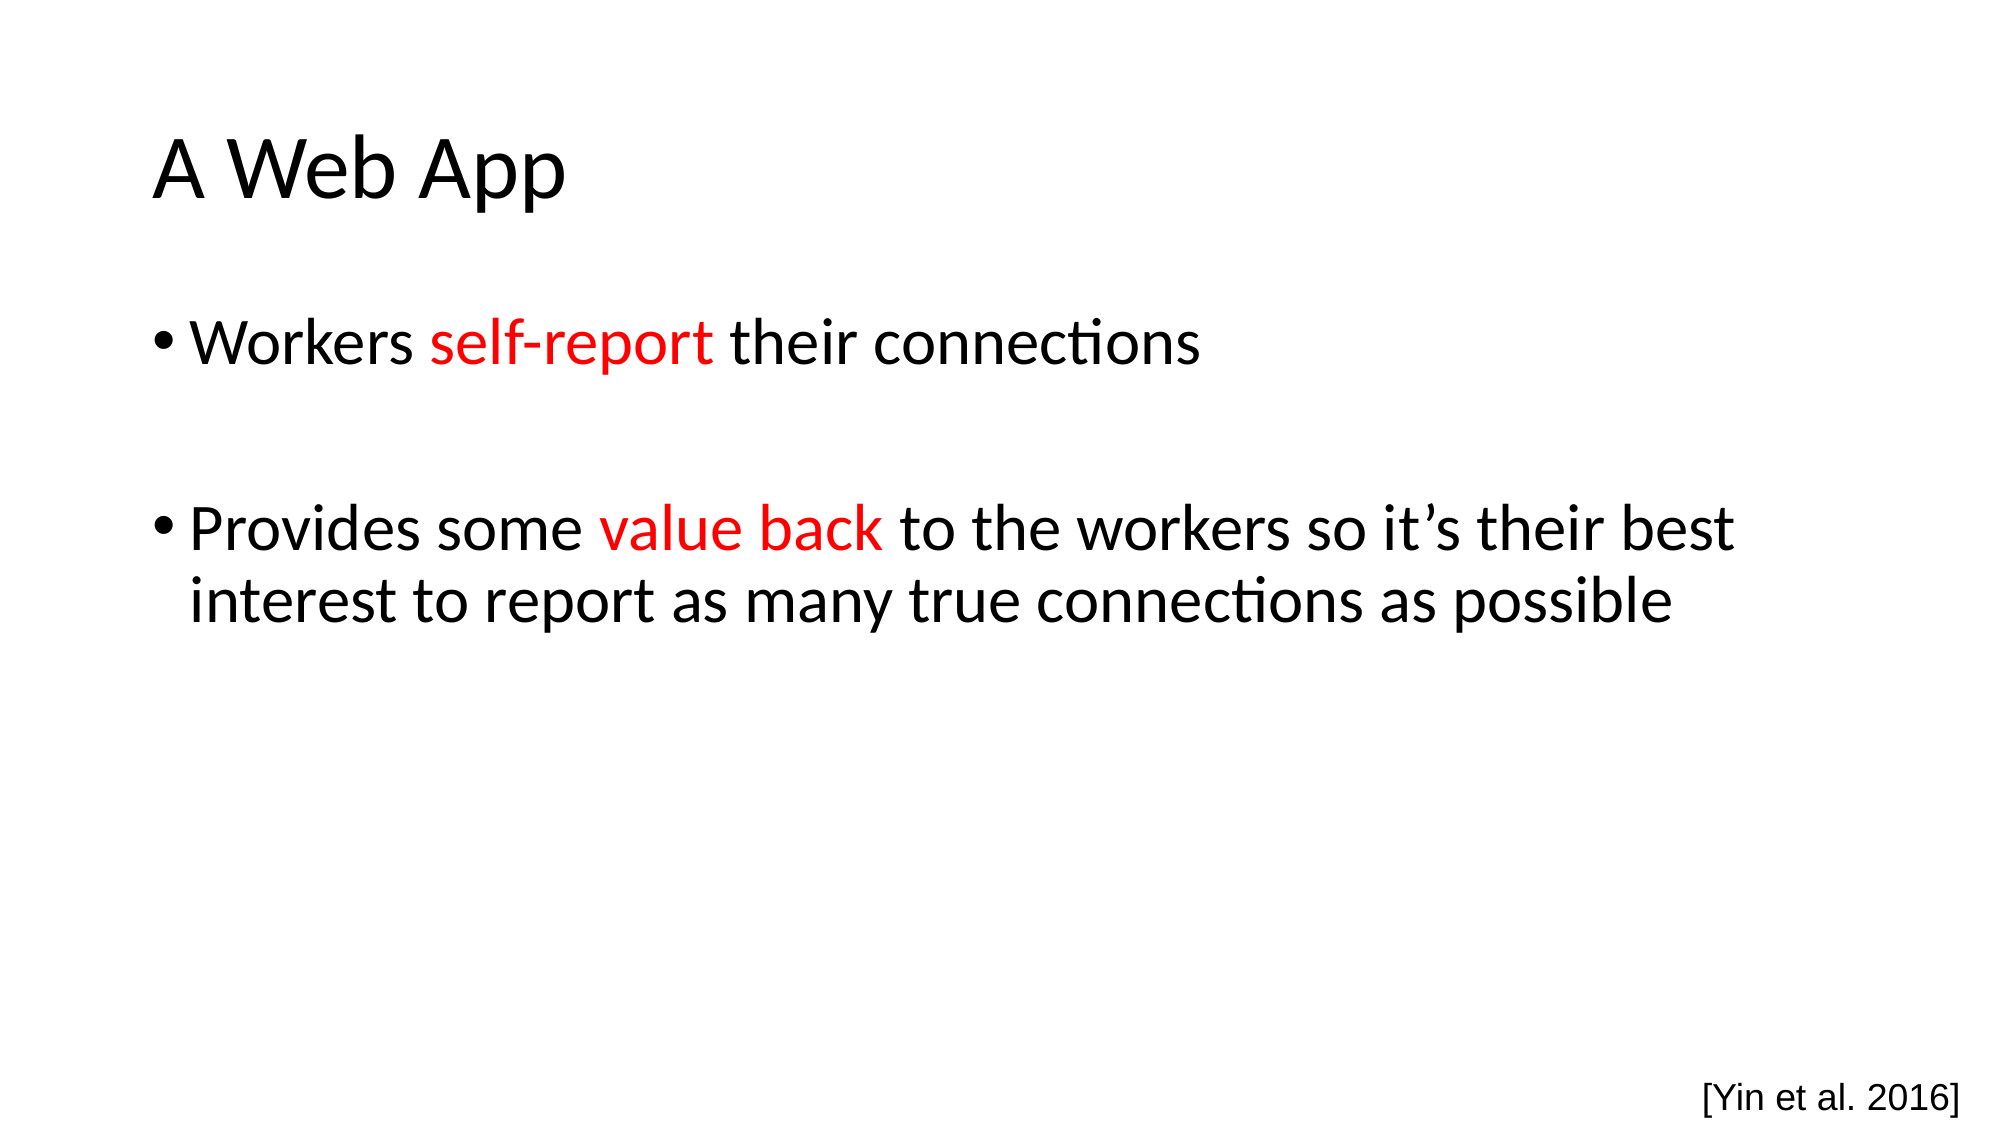

# A Web App
Workers self-report their connections

Provides some value back to the workers so it’s their best interest to report as many true connections as possible
[Yin et al. 2016]